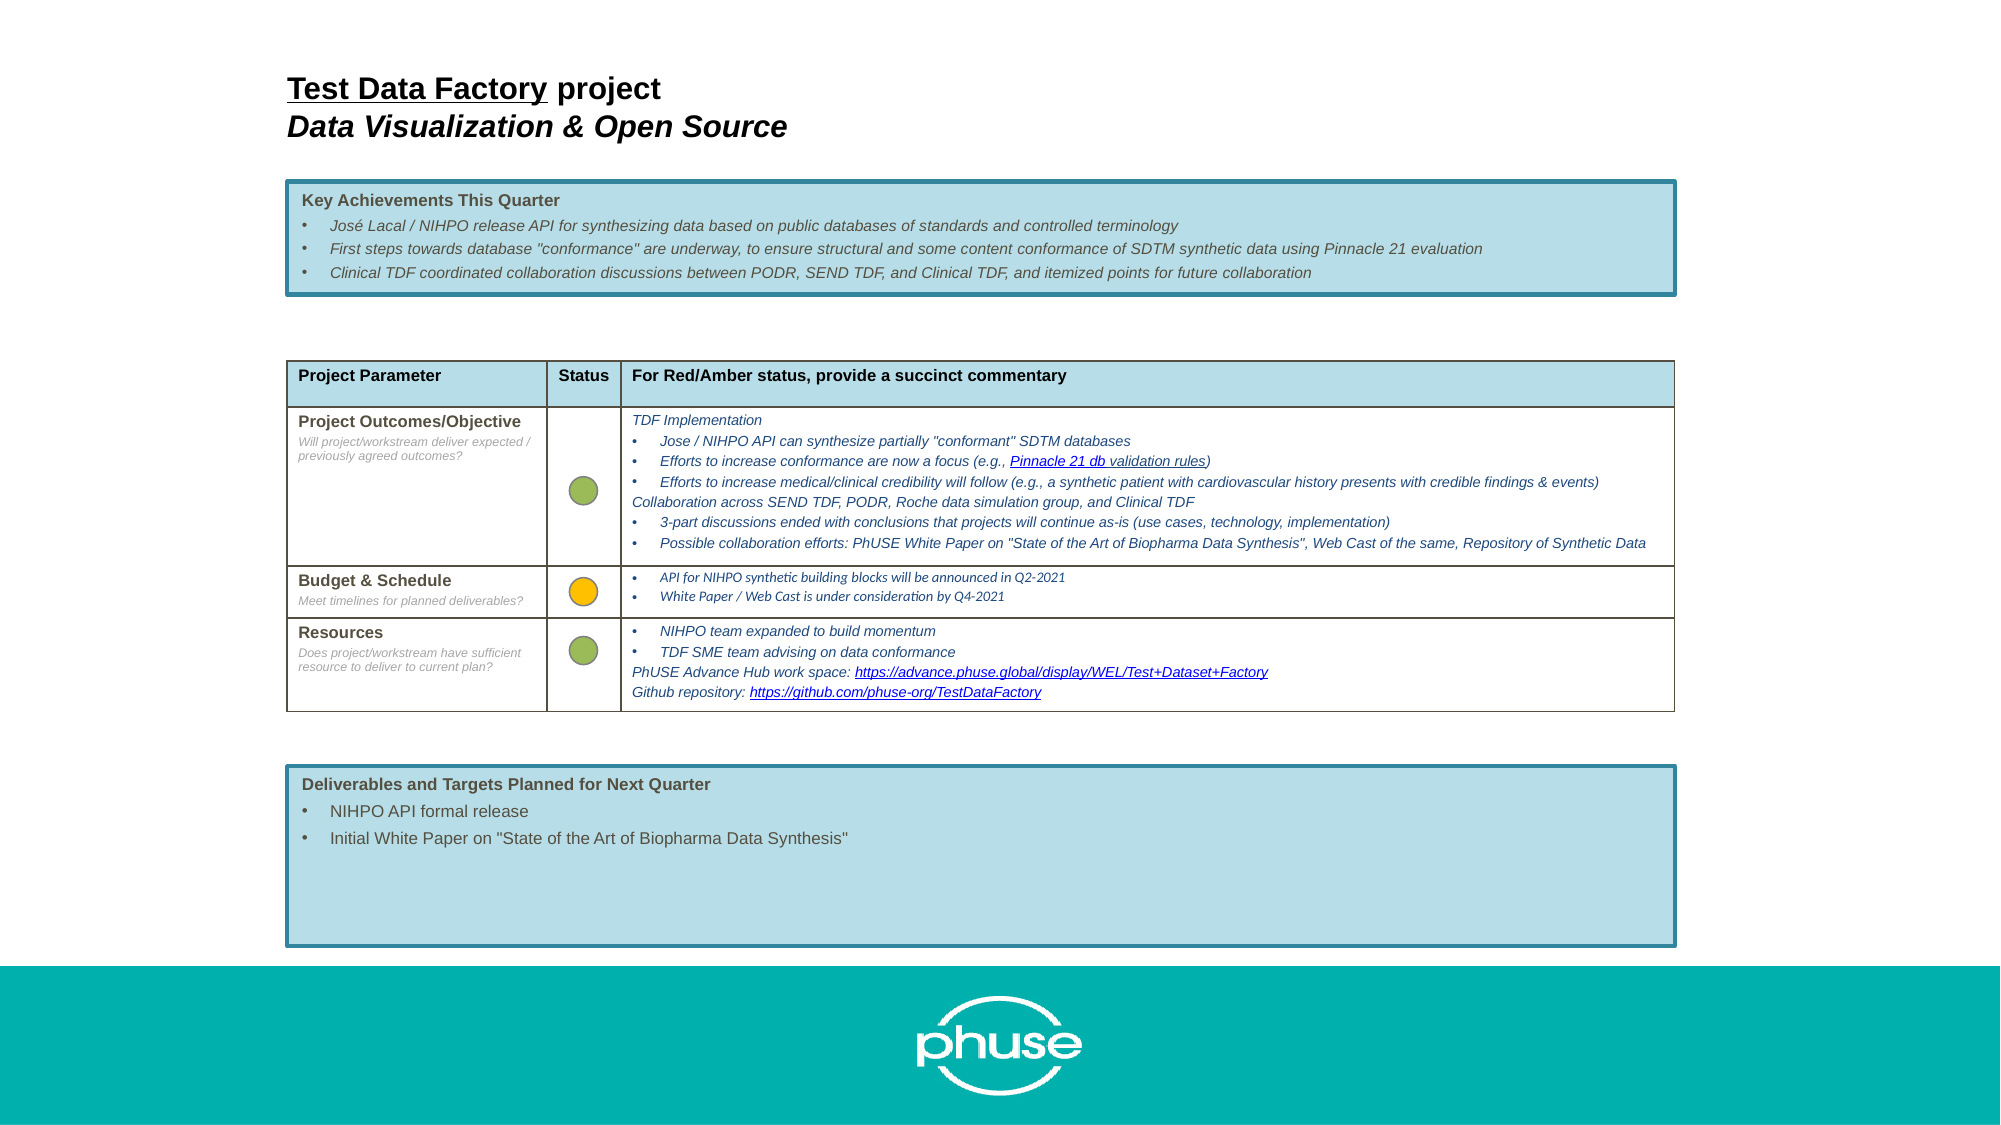

Test Data Factory project
Data Visualization & Open Source
Key Achievements This Quarter
José Lacal / NIHPO release API for synthesizing data based on public databases of standards and controlled terminology
First steps towards database "conformance" are underway, to ensure structural and some content conformance of SDTM synthetic data using Pinnacle 21 evaluation
Clinical TDF coordinated collaboration discussions between PODR, SEND TDF, and Clinical TDF, and itemized points for future collaboration
| Project Parameter | Status | For Red/Amber status, provide a succinct commentary |
| --- | --- | --- |
| Project Outcomes/Objective Will project/workstream deliver expected / previously agreed outcomes? |  | TDF Implementation Jose / NIHPO API can synthesize partially "conformant" SDTM databases Efforts to increase conformance are now a focus (e.g., Pinnacle 21 db validation rules) Efforts to increase medical/clinical credibility will follow (e.g., a synthetic patient with cardiovascular history presents with credible findings & events) Collaboration across SEND TDF, PODR, Roche data simulation group, and Clinical TDF 3-part discussions ended with conclusions that projects will continue as-is (use cases, technology, implementation) Possible collaboration efforts: PhUSE White Paper on "State of the Art of Biopharma Data Synthesis", Web Cast of the same, Repository of Synthetic Data |
| Budget & Schedule Meet timelines for planned deliverables? |  | API for NIHPO synthetic building blocks will be announced in Q2-2021 White Paper / Web Cast is under consideration by Q4-2021 |
| Resources Does project/workstream have sufficient resource to deliver to current plan? |  | NIHPO team expanded to build momentum TDF SME team advising on data conformance PhUSE Advance Hub work space: https://advance.phuse.global/display/WEL/Test+Dataset+Factory Github repository: https://github.com/phuse-org/TestDataFactory |

Deliverables and Targets Planned for Next Quarter
NIHPO API formal release
Initial White Paper on "State of the Art of Biopharma Data Synthesis"